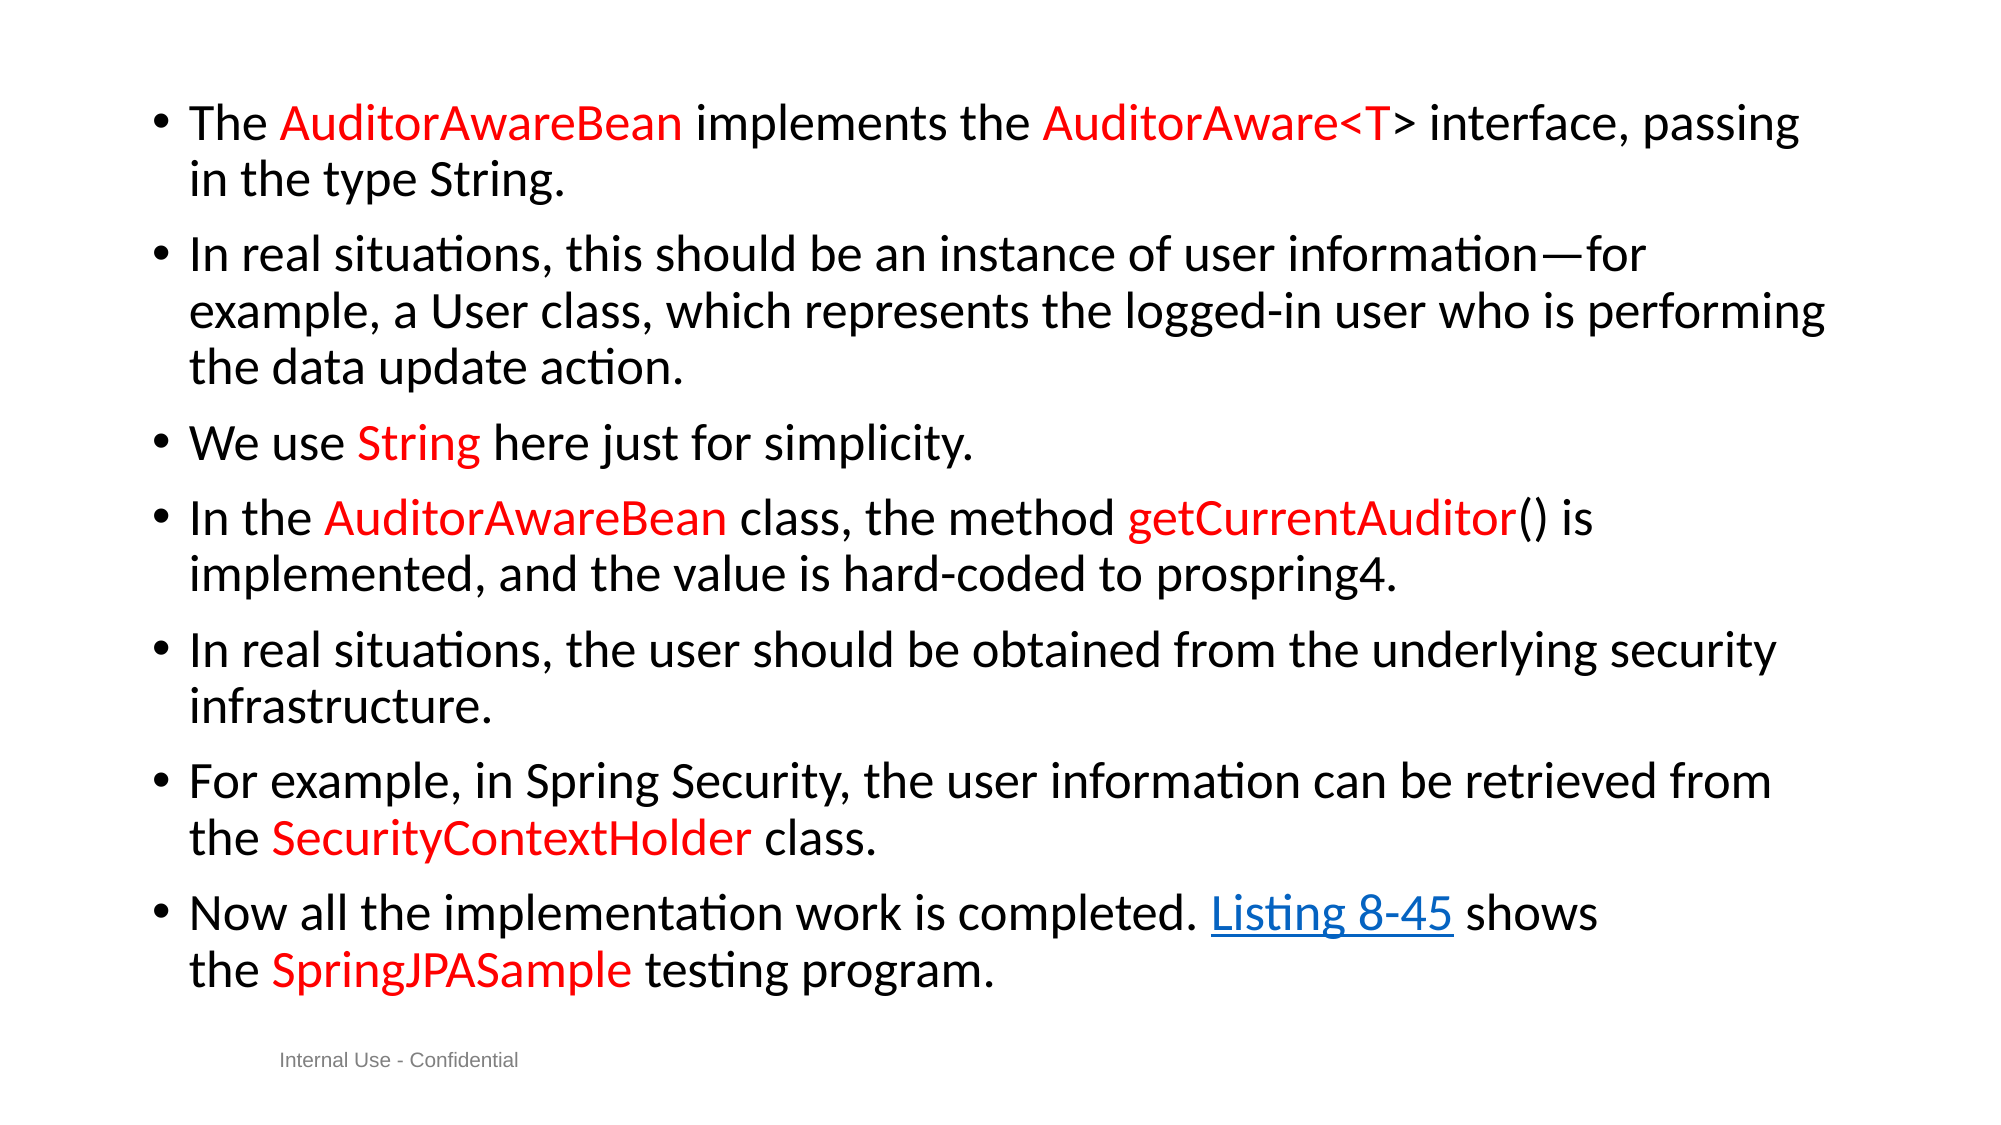

The AuditorAwareBean implements the AuditorAware<T> interface, passing in the type String.
In real situations, this should be an instance of user information—for example, a User class, which represents the logged-in user who is performing the data update action.
We use String here just for simplicity.
In the AuditorAwareBean class, the method getCurrentAuditor() is implemented, and the value is hard-coded to prospring4.
In real situations, the user should be obtained from the underlying security infrastructure.
For example, in Spring Security, the user information can be retrieved from the SecurityContextHolder class.
Now all the implementation work is completed. Listing 8-45 shows the SpringJPASample testing program.